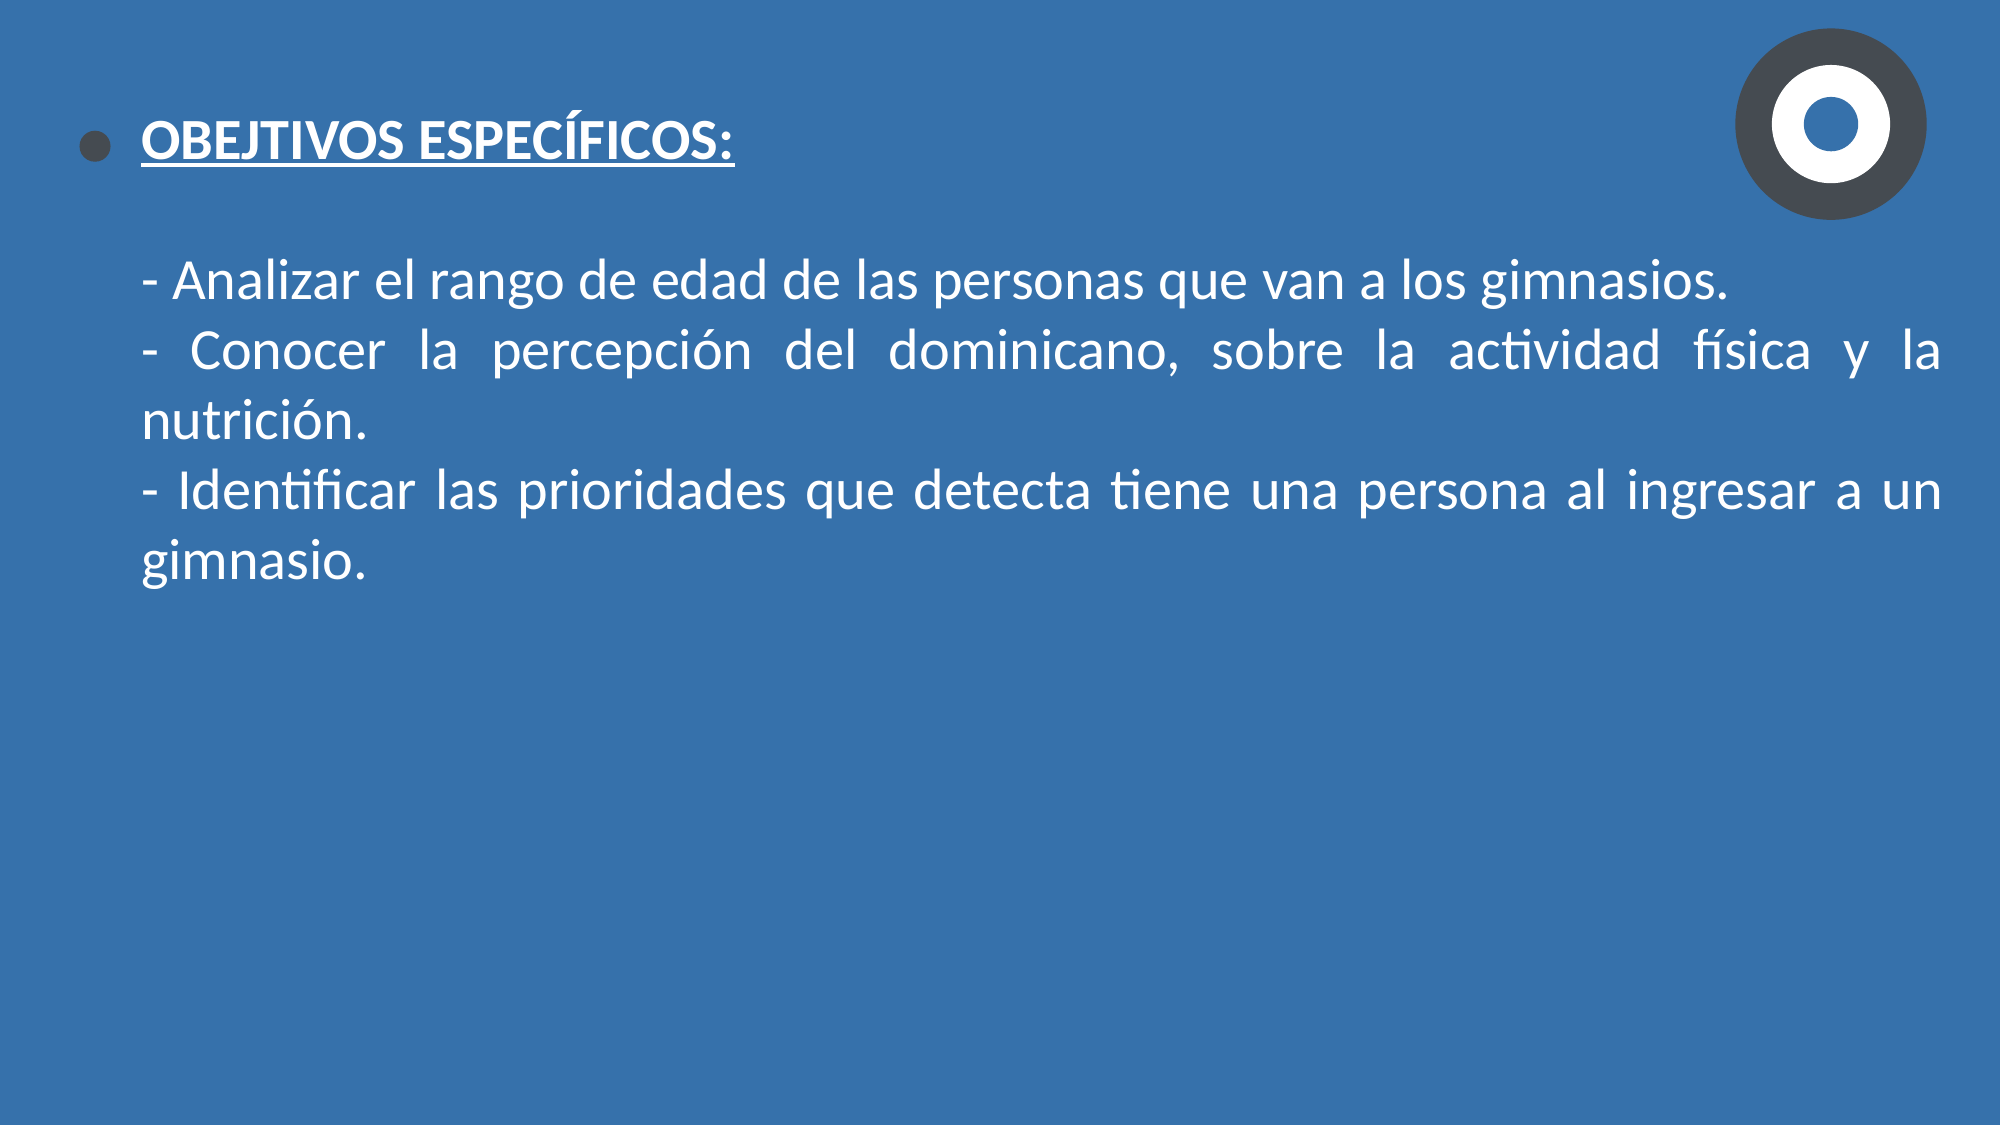

OBEJTIVOS ESPECÍFICOS:

- Analizar el rango de edad de las personas que van a los gimnasios.
- Conocer la percepción del dominicano, sobre la actividad física y la nutrición.
- Identificar las prioridades que detecta tiene una persona al ingresar a un gimnasio.